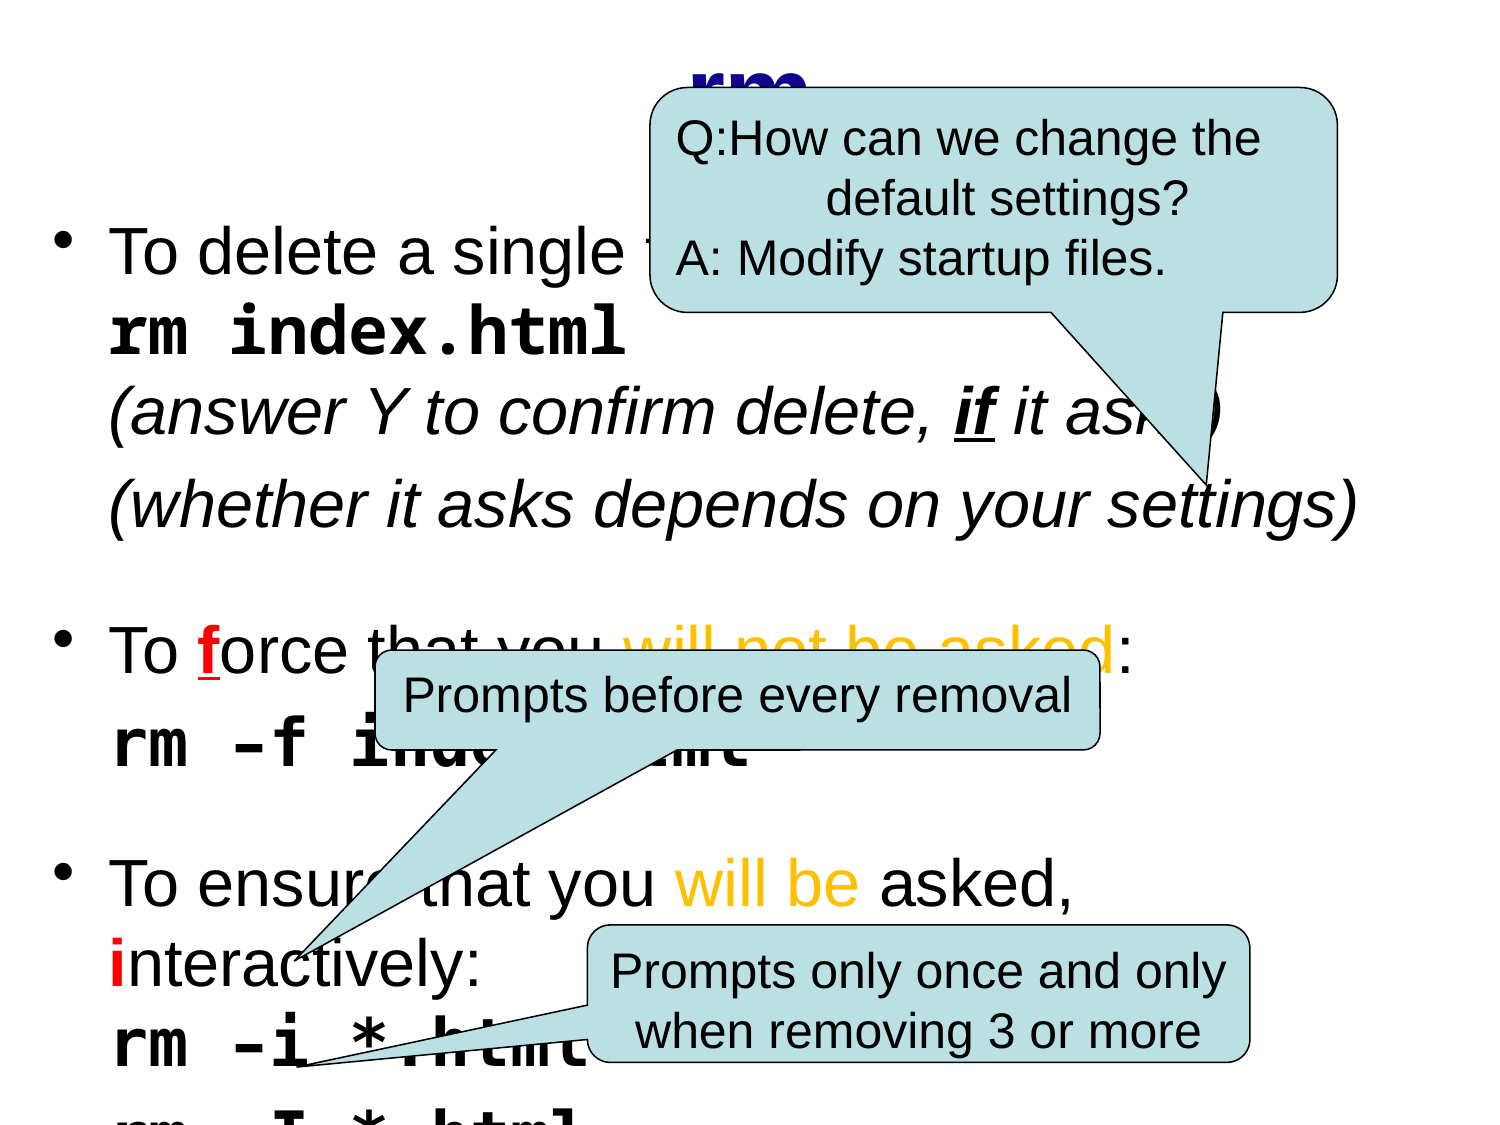

rm
Q:How can we change the 	default settings?
A: Modify startup files.

To delete a single file:
rm index.html
(answer Y to confirm delete, if it asks)
  	(whether it asks depends on your settings)

To force that you will not be asked:
	rm –f index.html

To ensure that you will be asked, interactively:
rm –i *.html
	rm –I *.html
Prompts before every removal
Prompts only once and only when removing 3 or more